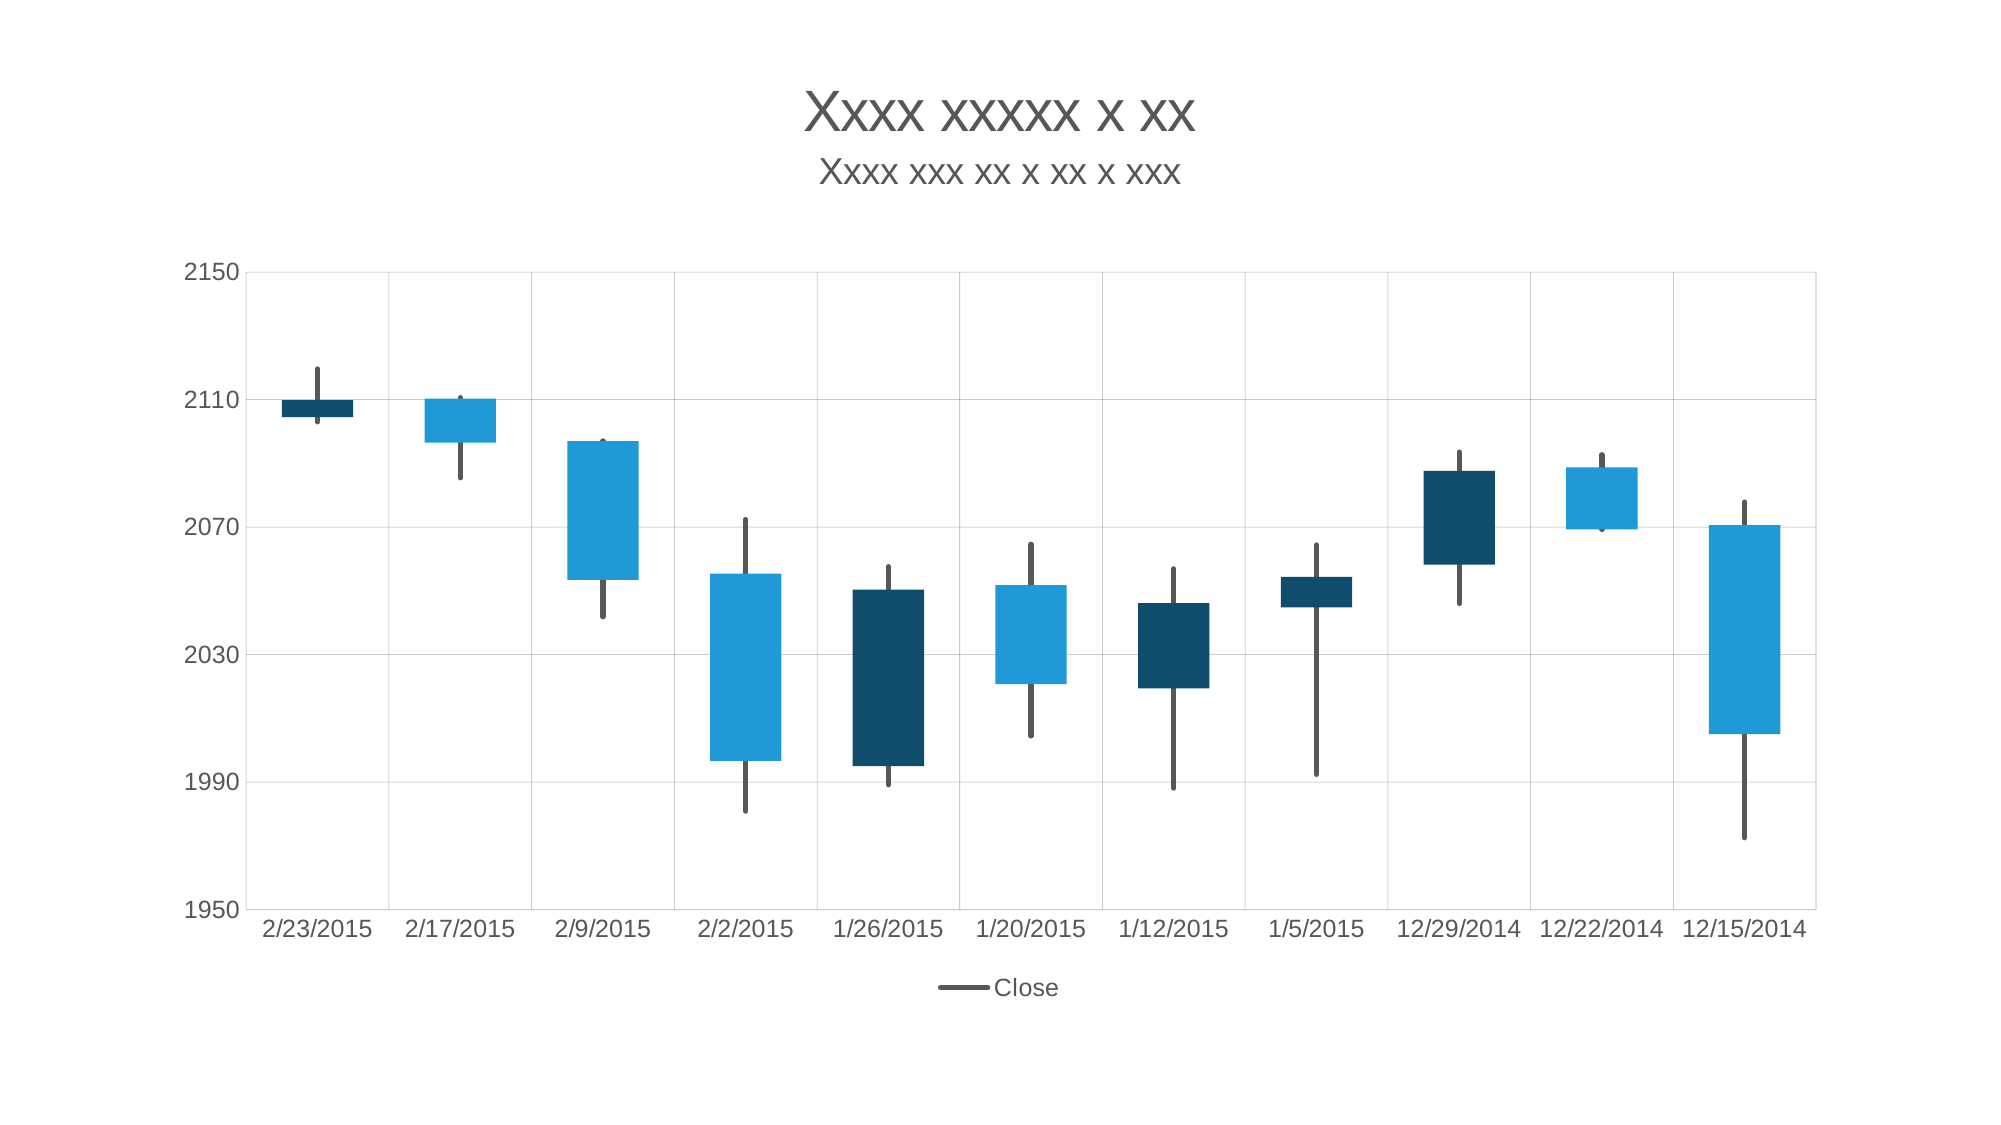

# Xxxx xxxxx x xx
Xxxx xxx xx x xx x xxx

[unsupported chart]